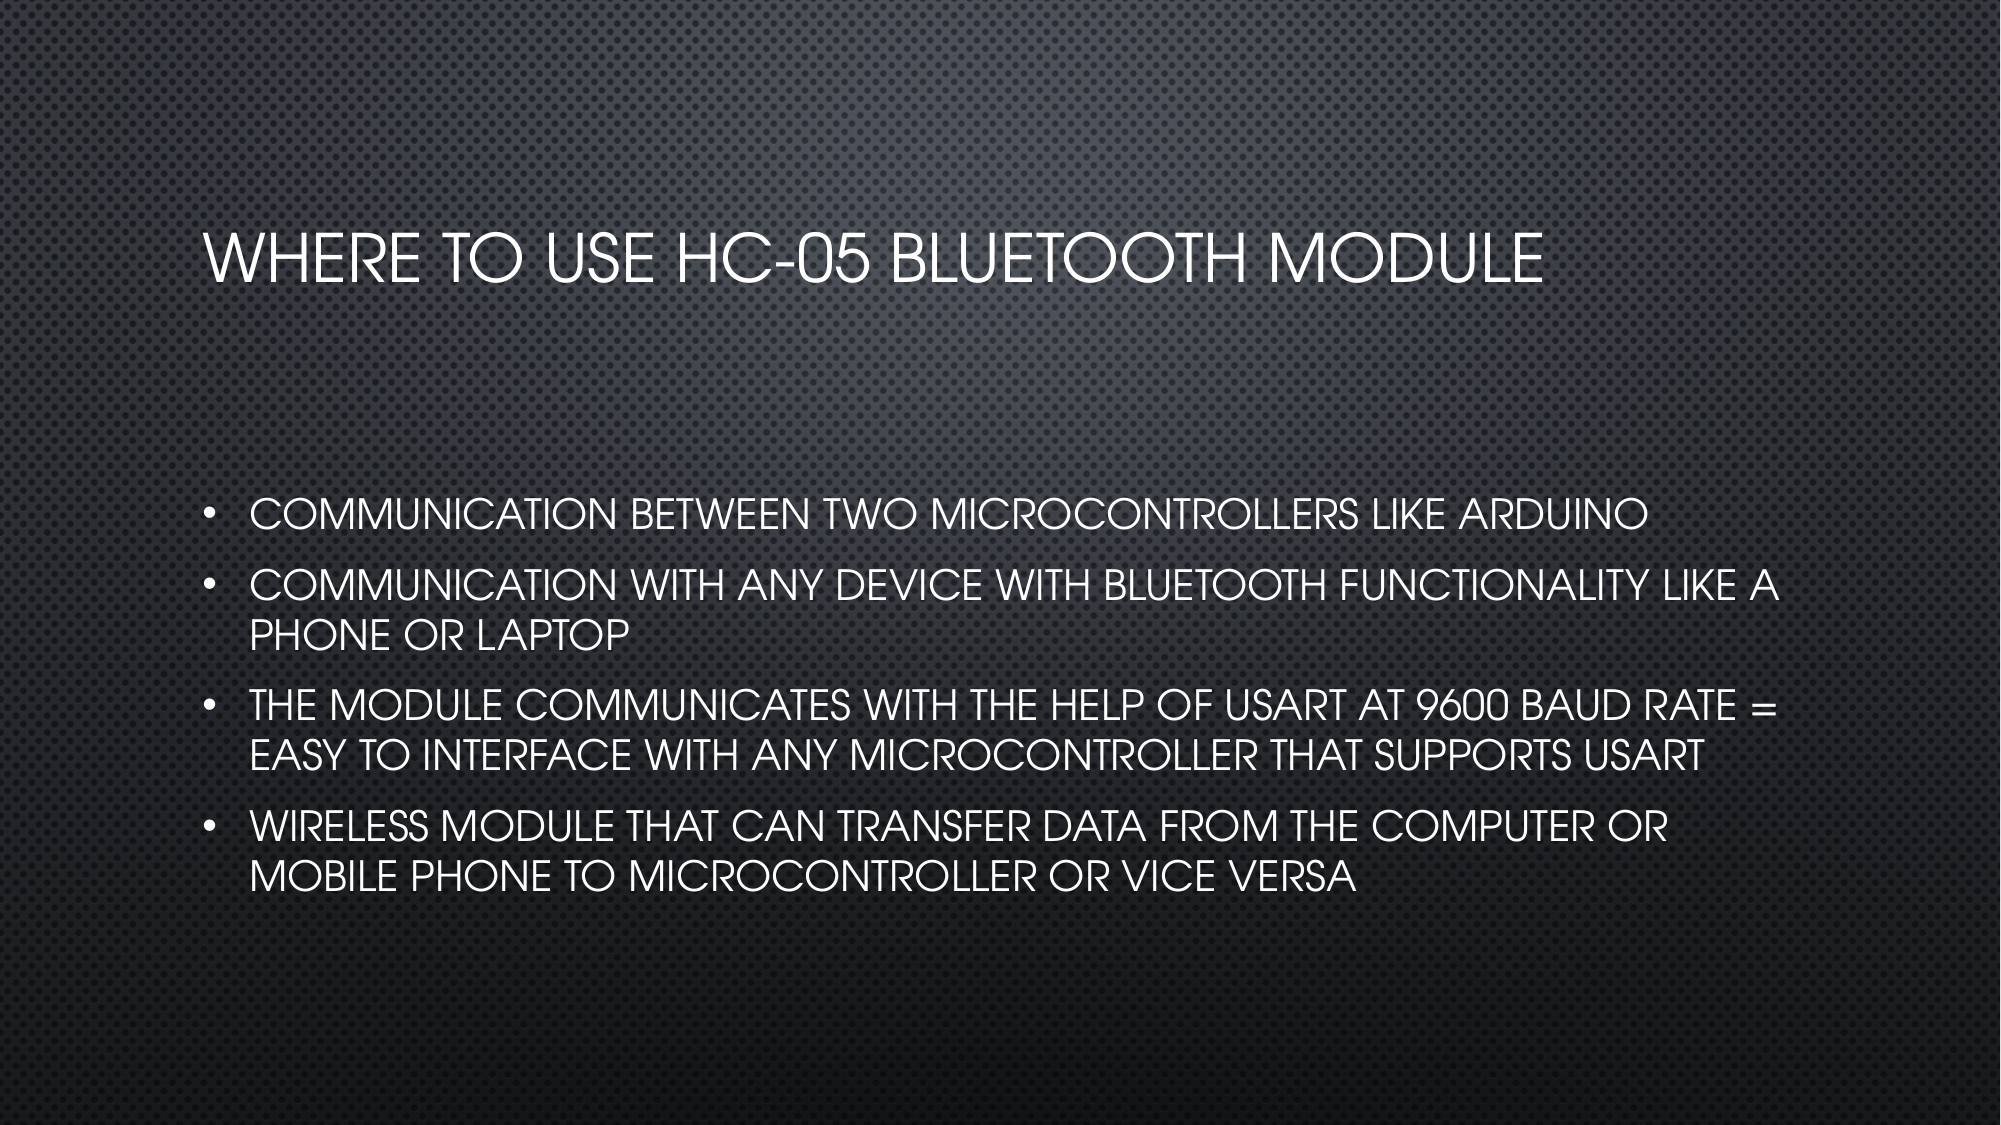

# Where to use HC-05 Bluetooth module
Communication between two microcontrollers like Arduino
Communication with any device with bluetooth functionality like a Phone or Laptop
The module communicates with the help of USART at 9600 baud rate = easy to interface with any microcontroller that supports USART
Wireless module that can transfer data from the computer or mobile phone to microcontroller or vice versa